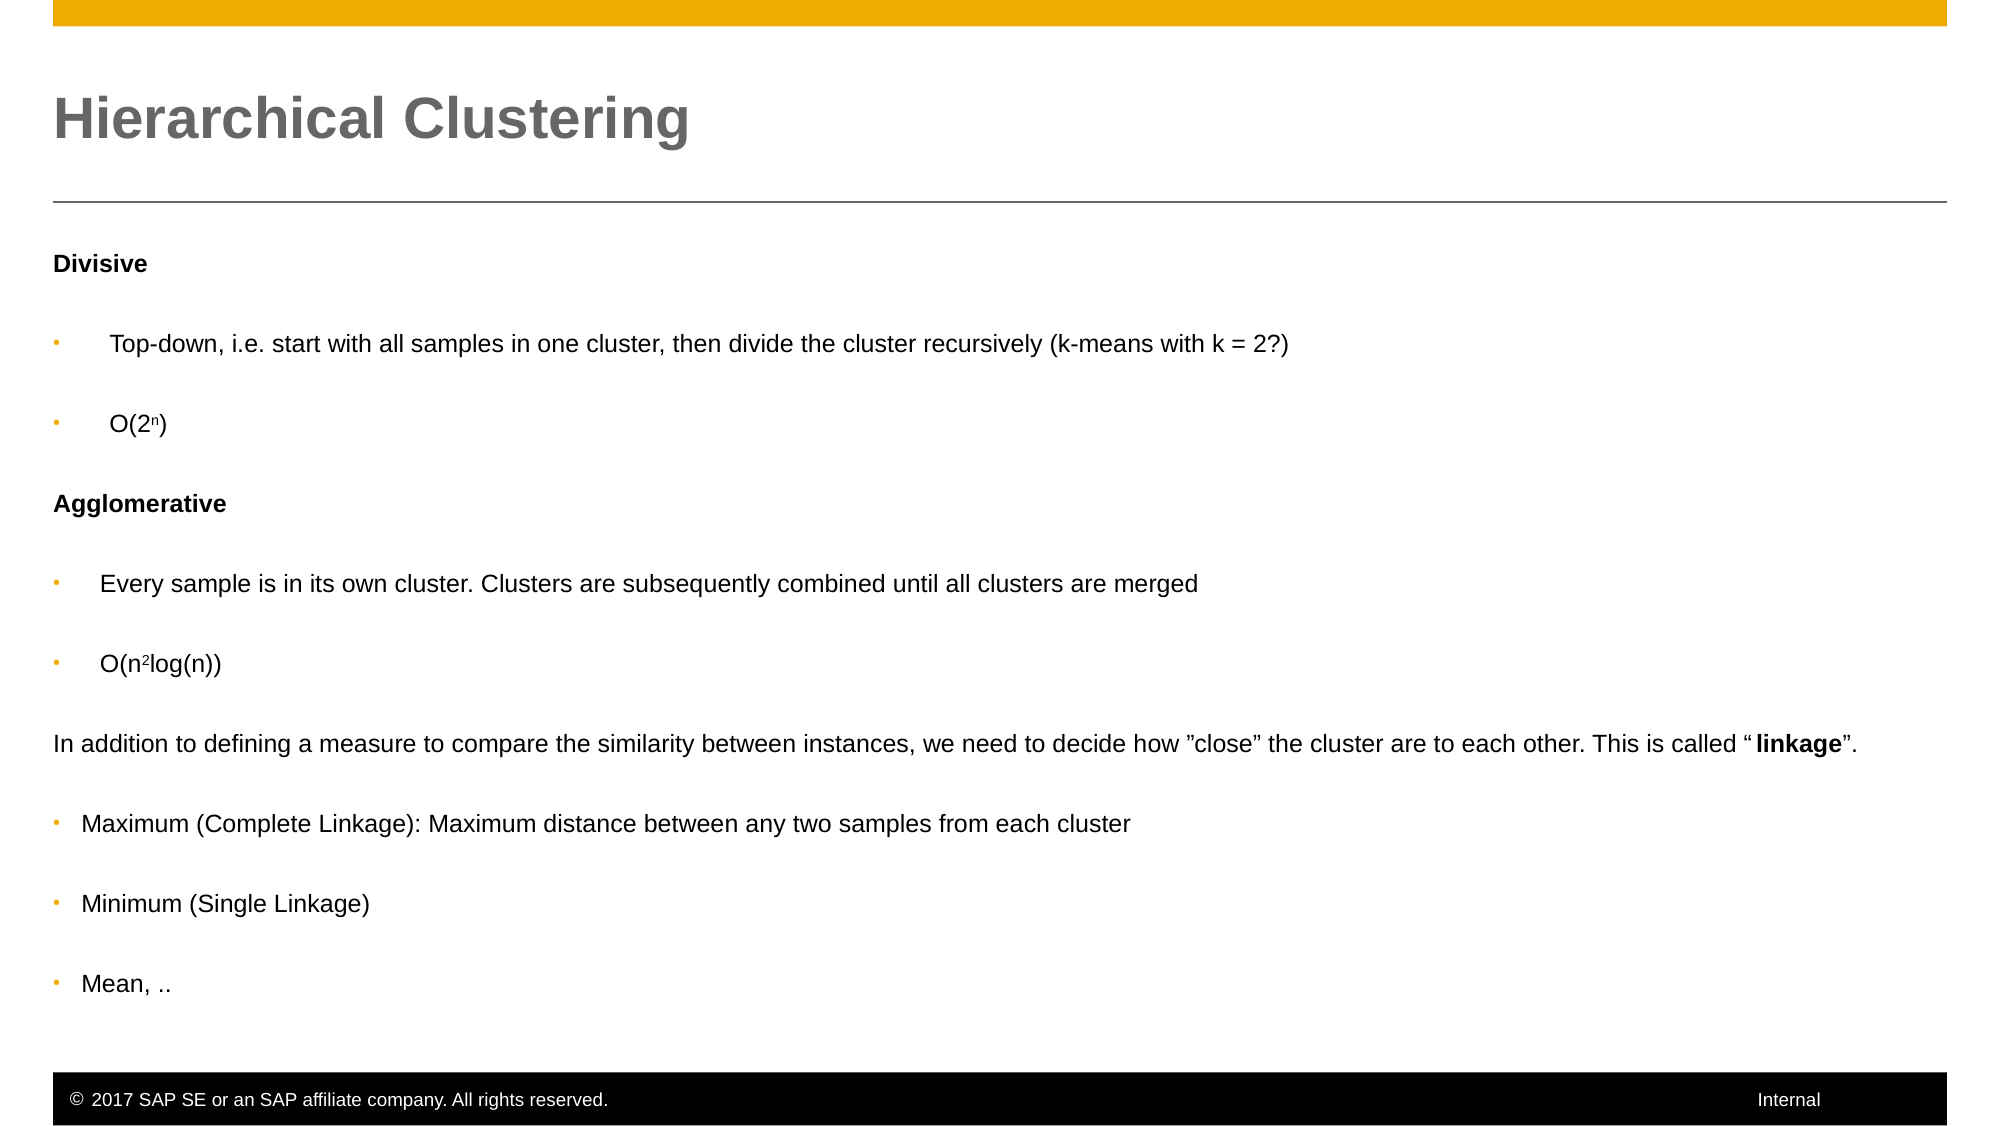

# Hierarchical Clustering
Divisive
Top-down, i.e. start with all samples in one cluster, then divide the cluster recursively (k-means with k = 2?)
O(2n)
Agglomerative
Every sample is in its own cluster. Clusters are subsequently combined until all clusters are merged
O(n2log(n))
In addition to defining a measure to compare the similarity between instances, we need to decide how ”close” the cluster are to each other. This is called “linkage”.
Maximum (Complete Linkage): Maximum distance between any two samples from each cluster
Minimum (Single Linkage)
Mean, ..